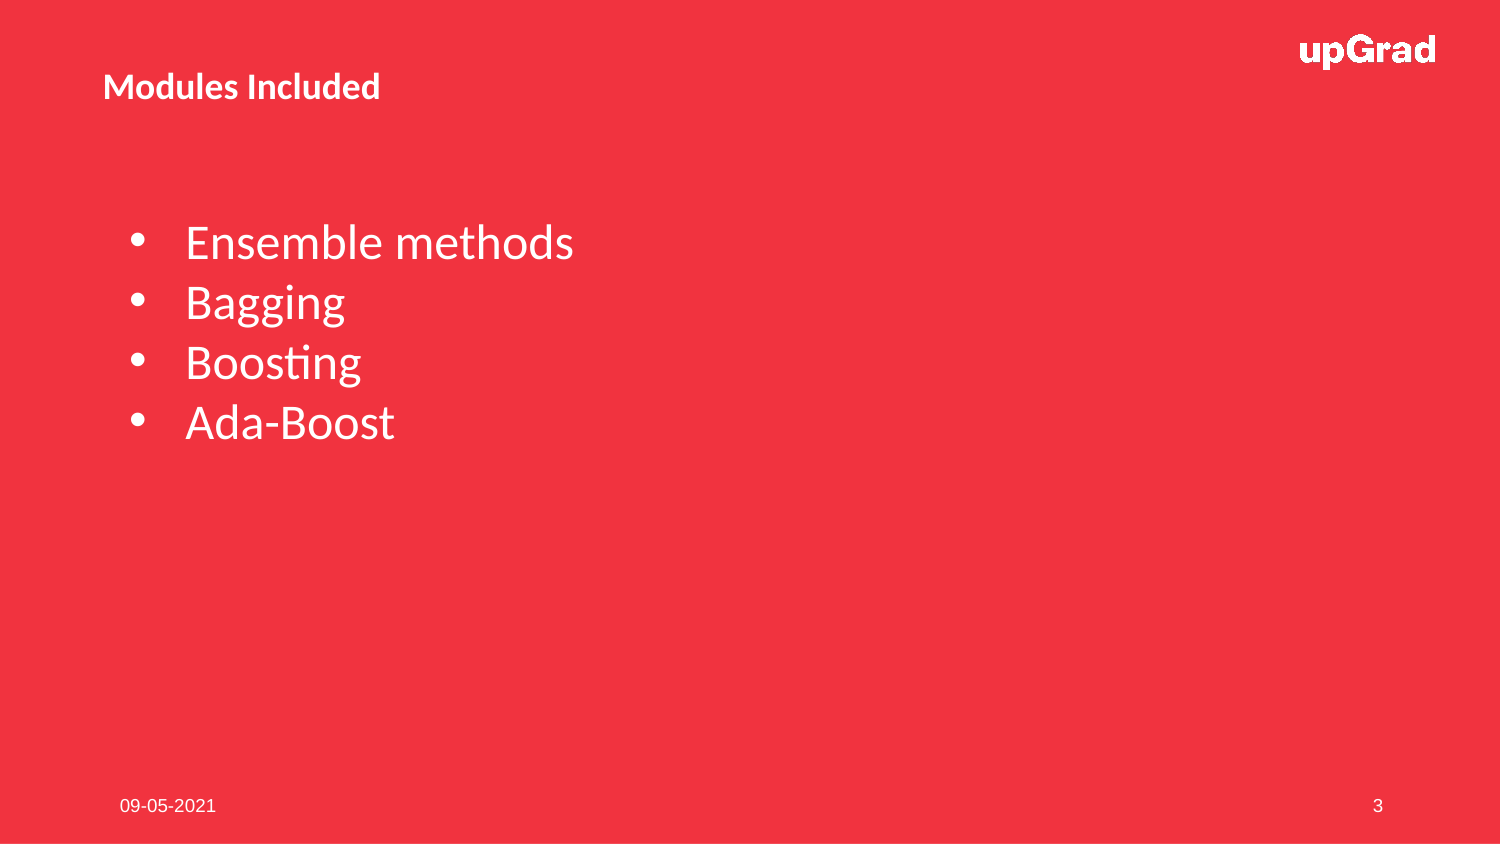

Modules Included
Ensemble methods
Bagging
Boosting
Ada-Boost
09-05-2021
3